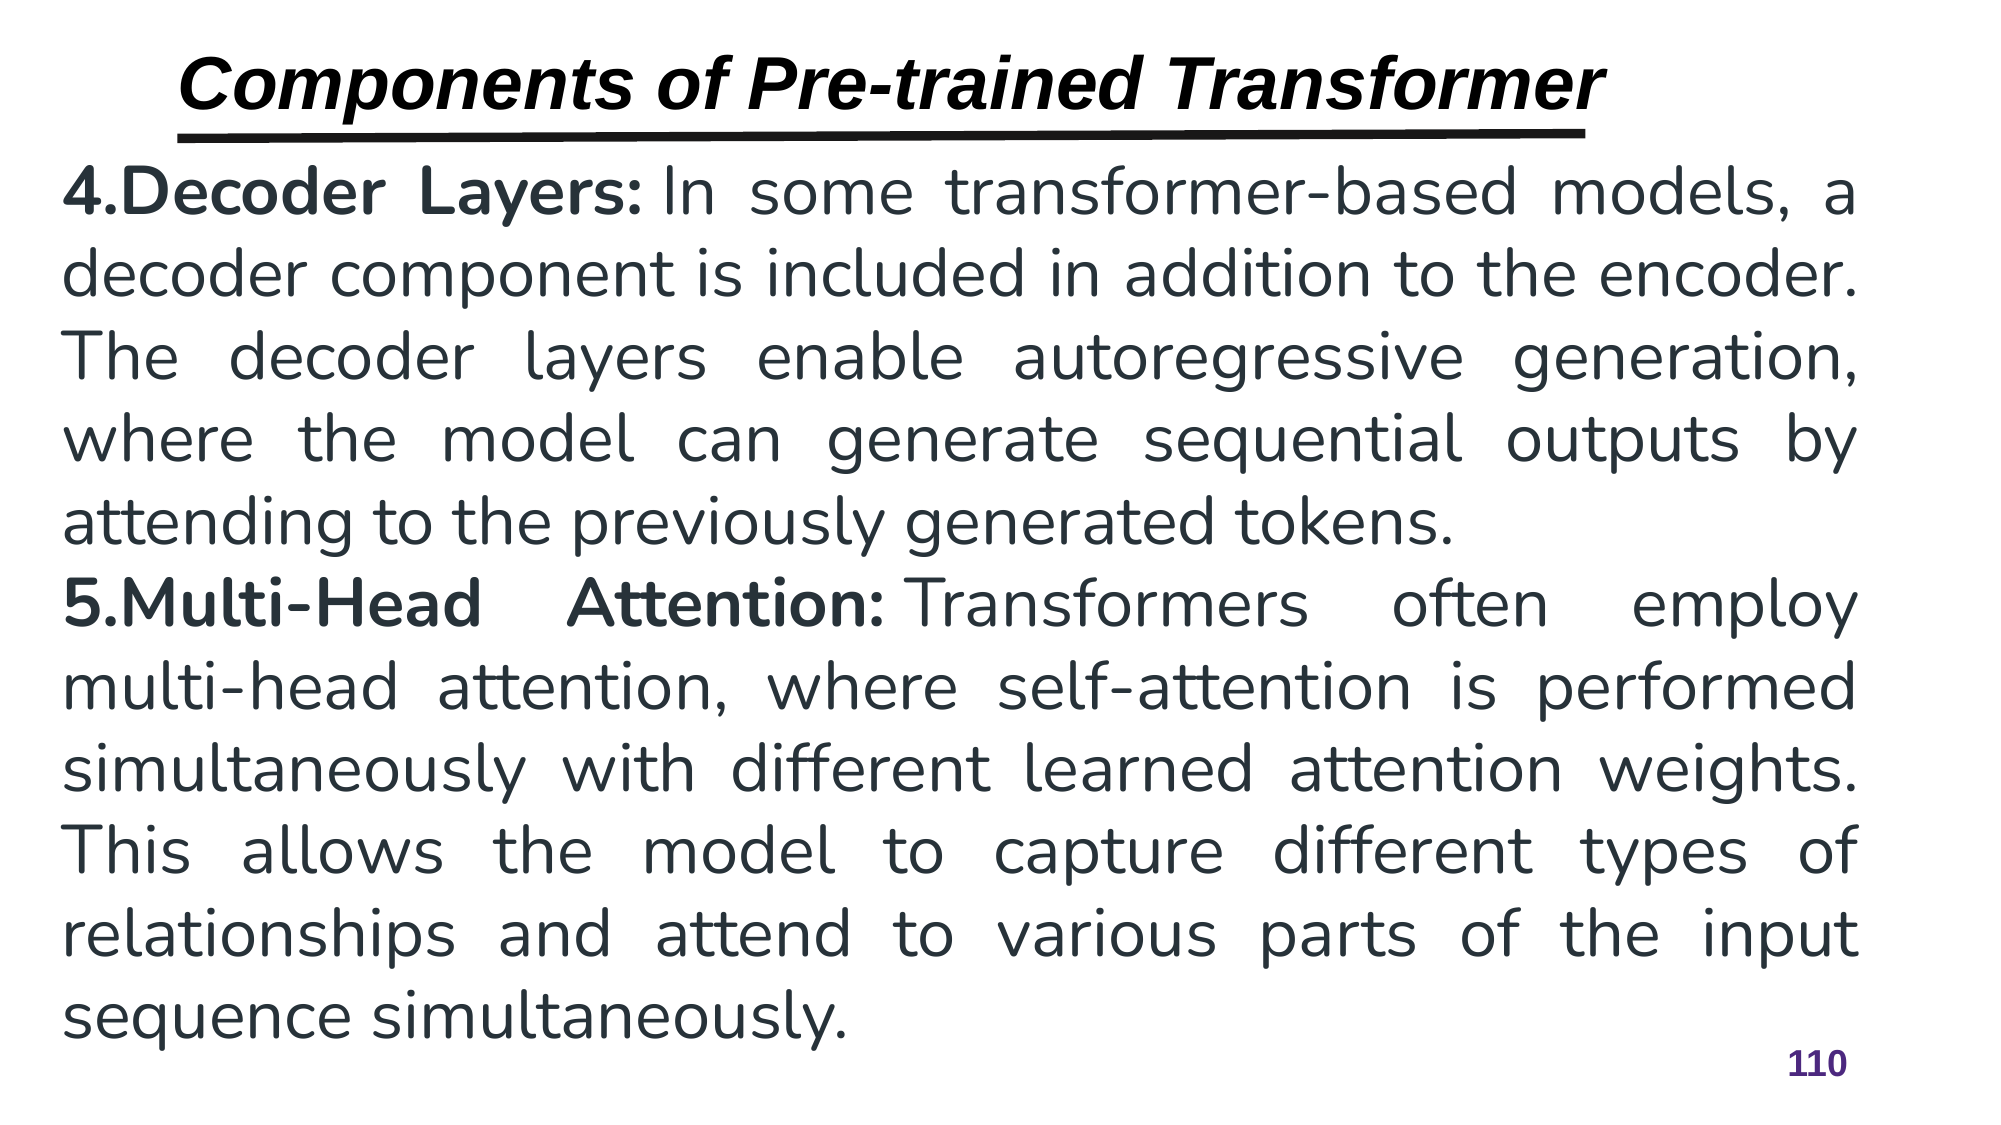

# Components of Pre-trained Transformer
Decoder Layers: In some transformer-based models, a decoder component is included in addition to the encoder. The decoder layers enable autoregressive generation, where the model can generate sequential outputs by attending to the previously generated tokens.
Multi-Head Attention: Transformers often employ multi-head attention, where self-attention is performed simultaneously with different learned attention weights. This allows the model to capture different types of relationships and attend to various parts of the input sequence simultaneously.
Myth
Outcome